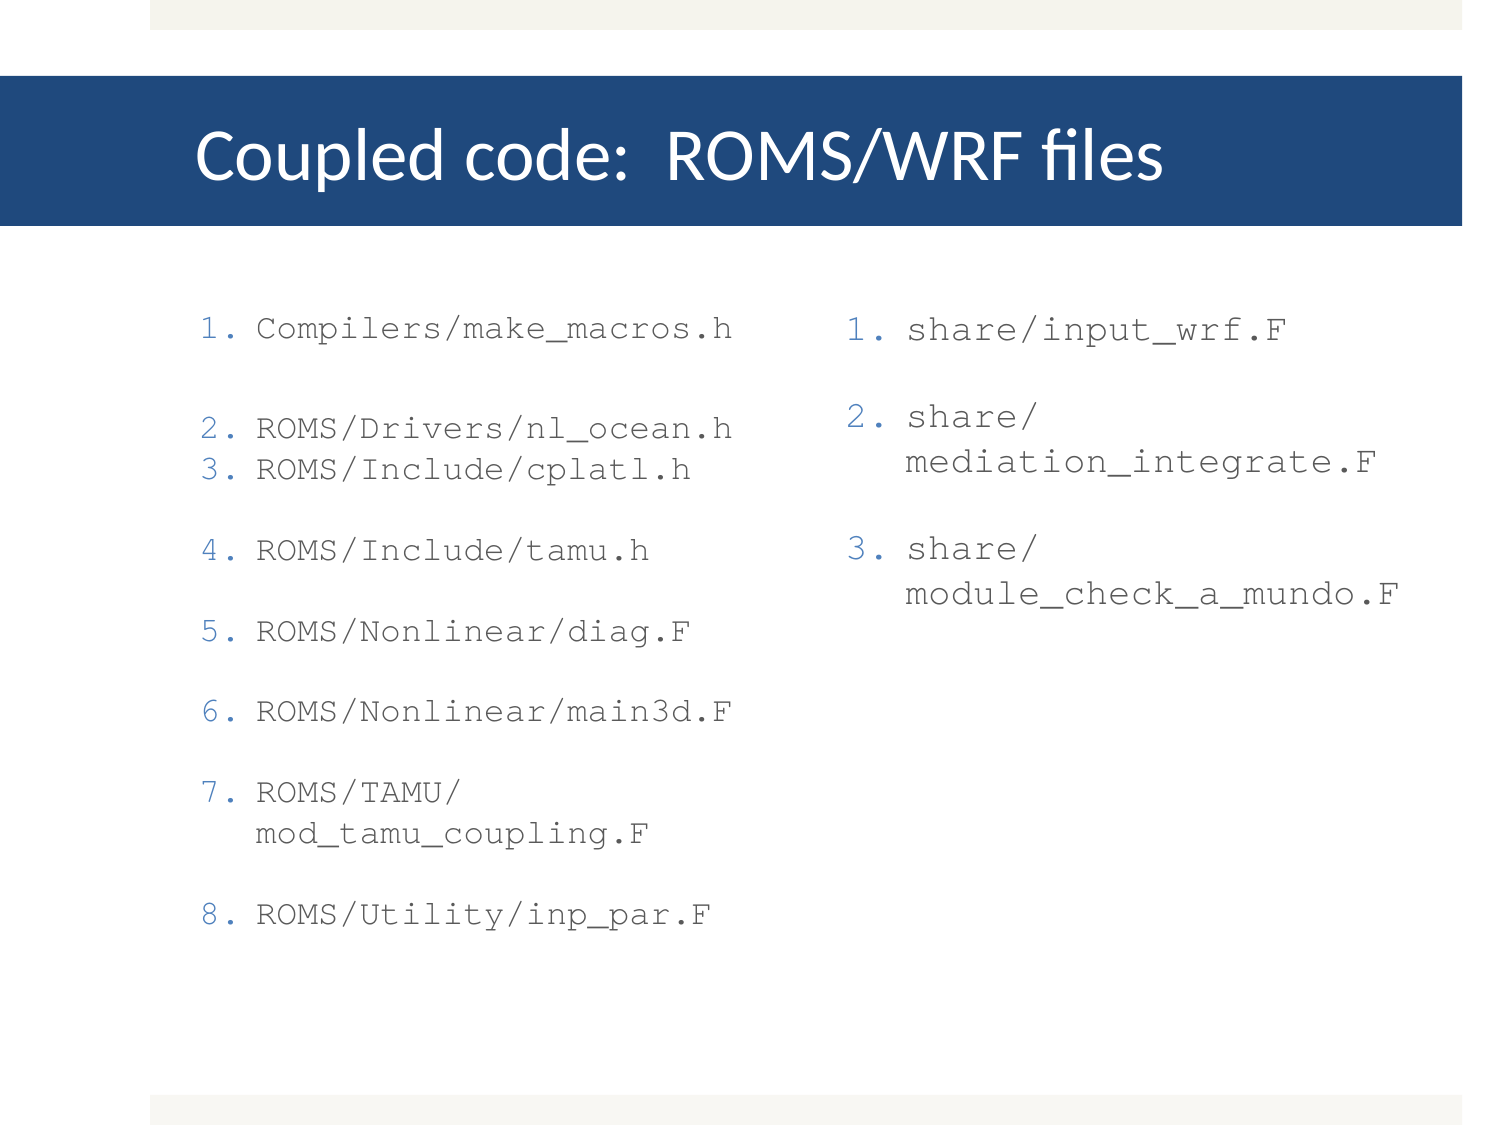

# Coupled code:  ROMS/WRF files
Compilers/make_macros.h
ROMS/Drivers/nl_ocean.h
ROMS/Include/cplatl.h
ROMS/Include/tamu.h
ROMS/Nonlinear/diag.F
ROMS/Nonlinear/main3d.F
ROMS/TAMU/mod_tamu_coupling.F
ROMS/Utility/inp_par.F

share/input_wrf.F
share/mediation_integrate.F
share/module_check_a_mundo.F